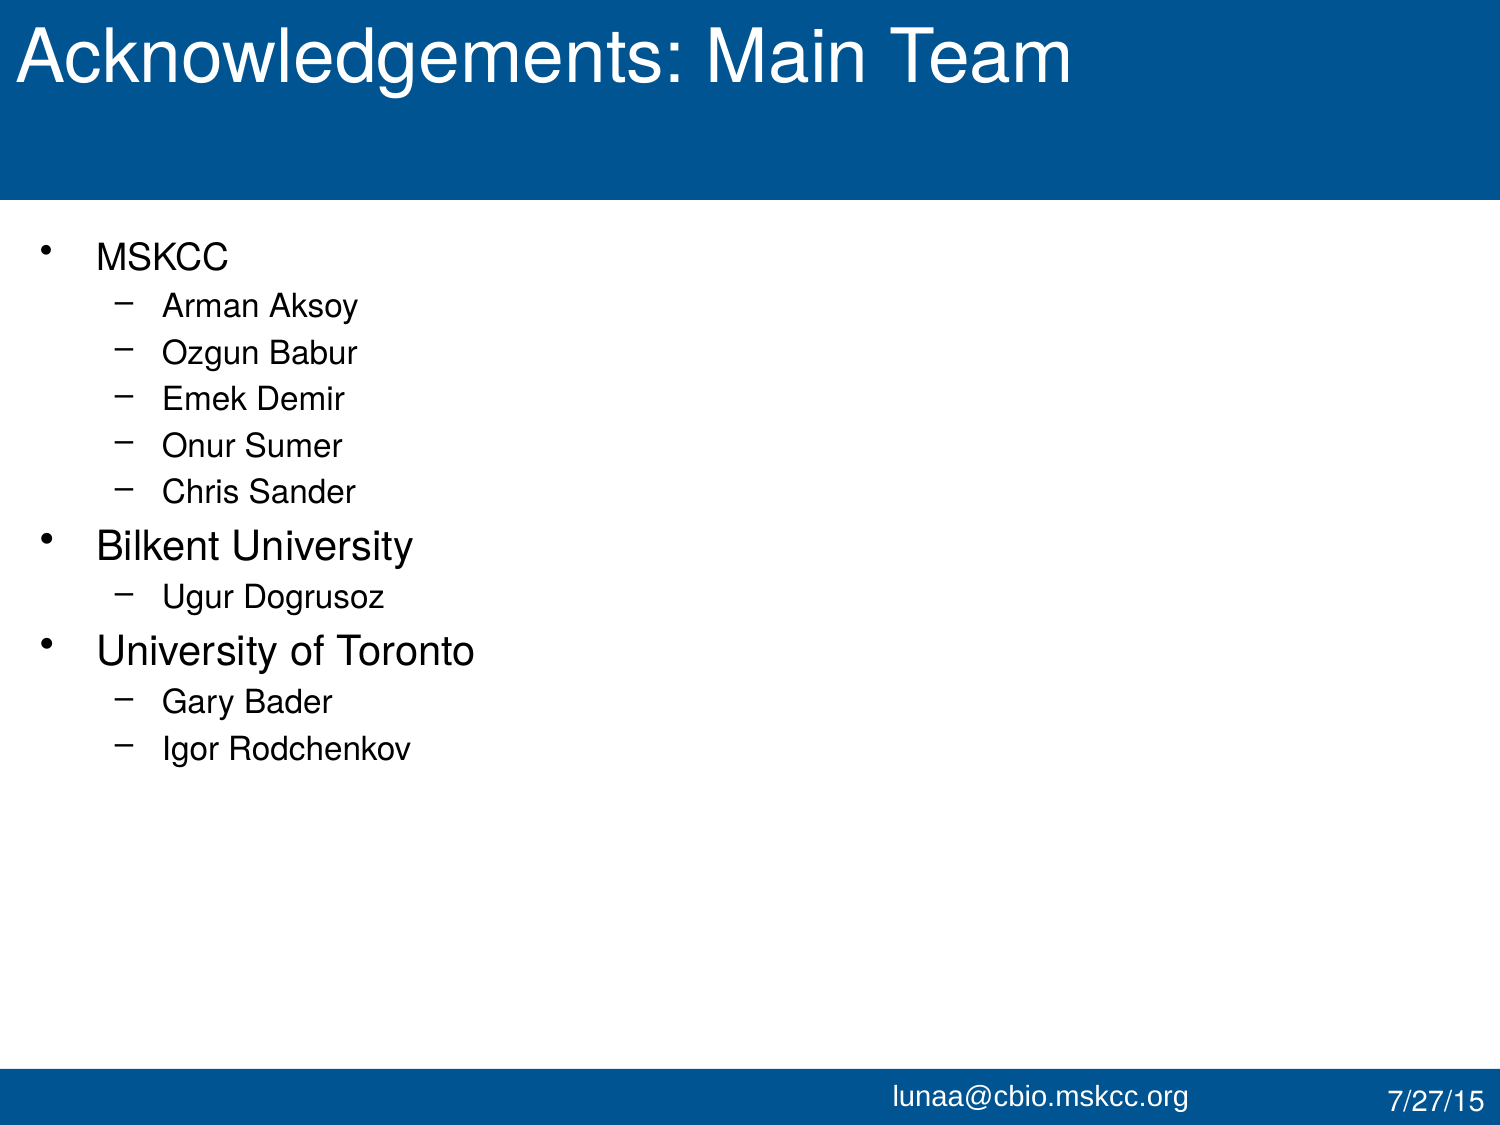

# Acknowledgements: Main Team
MSKCC
Arman Aksoy
Ozgun Babur
Emek Demir
Onur Sumer
Chris Sander
Bilkent University
Ugur Dogrusoz
University of Toronto
Gary Bader
Igor Rodchenkov

7/27/15